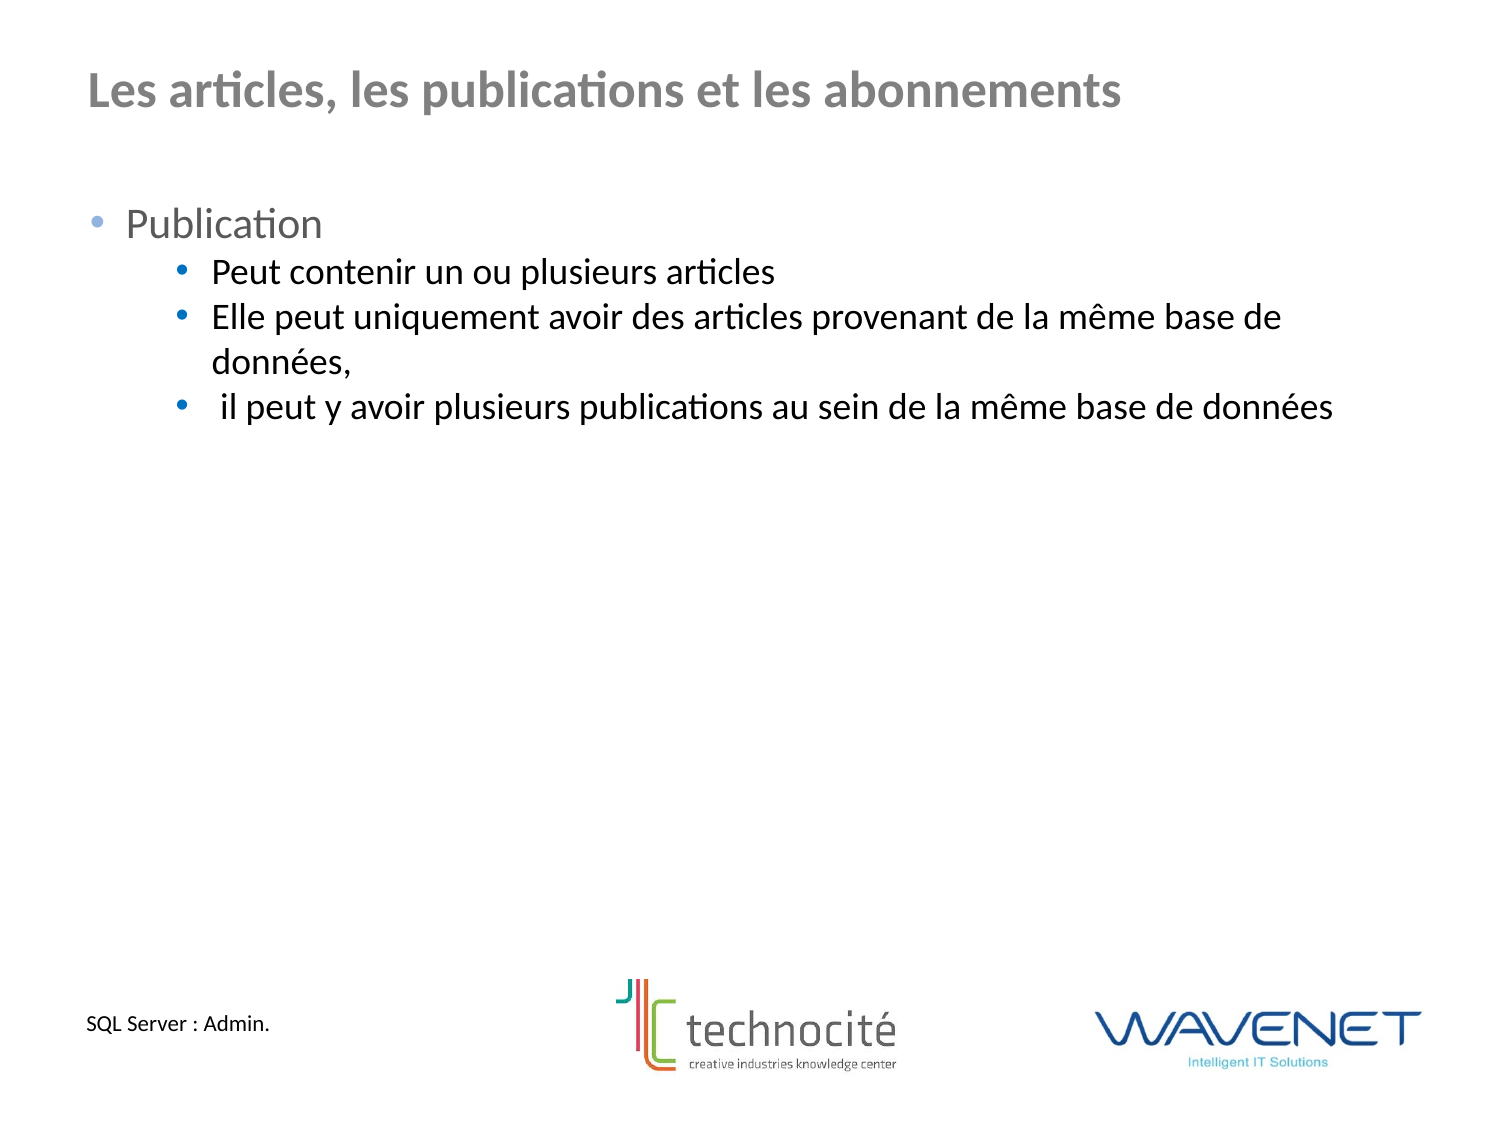

Les articles, les publications et les abonnements
Publication
Peut contenir un ou plusieurs articles
Elle peut uniquement avoir des articles provenant de la même base de données,
 il peut y avoir plusieurs publications au sein de la même base de données

SQL Server : Admin.